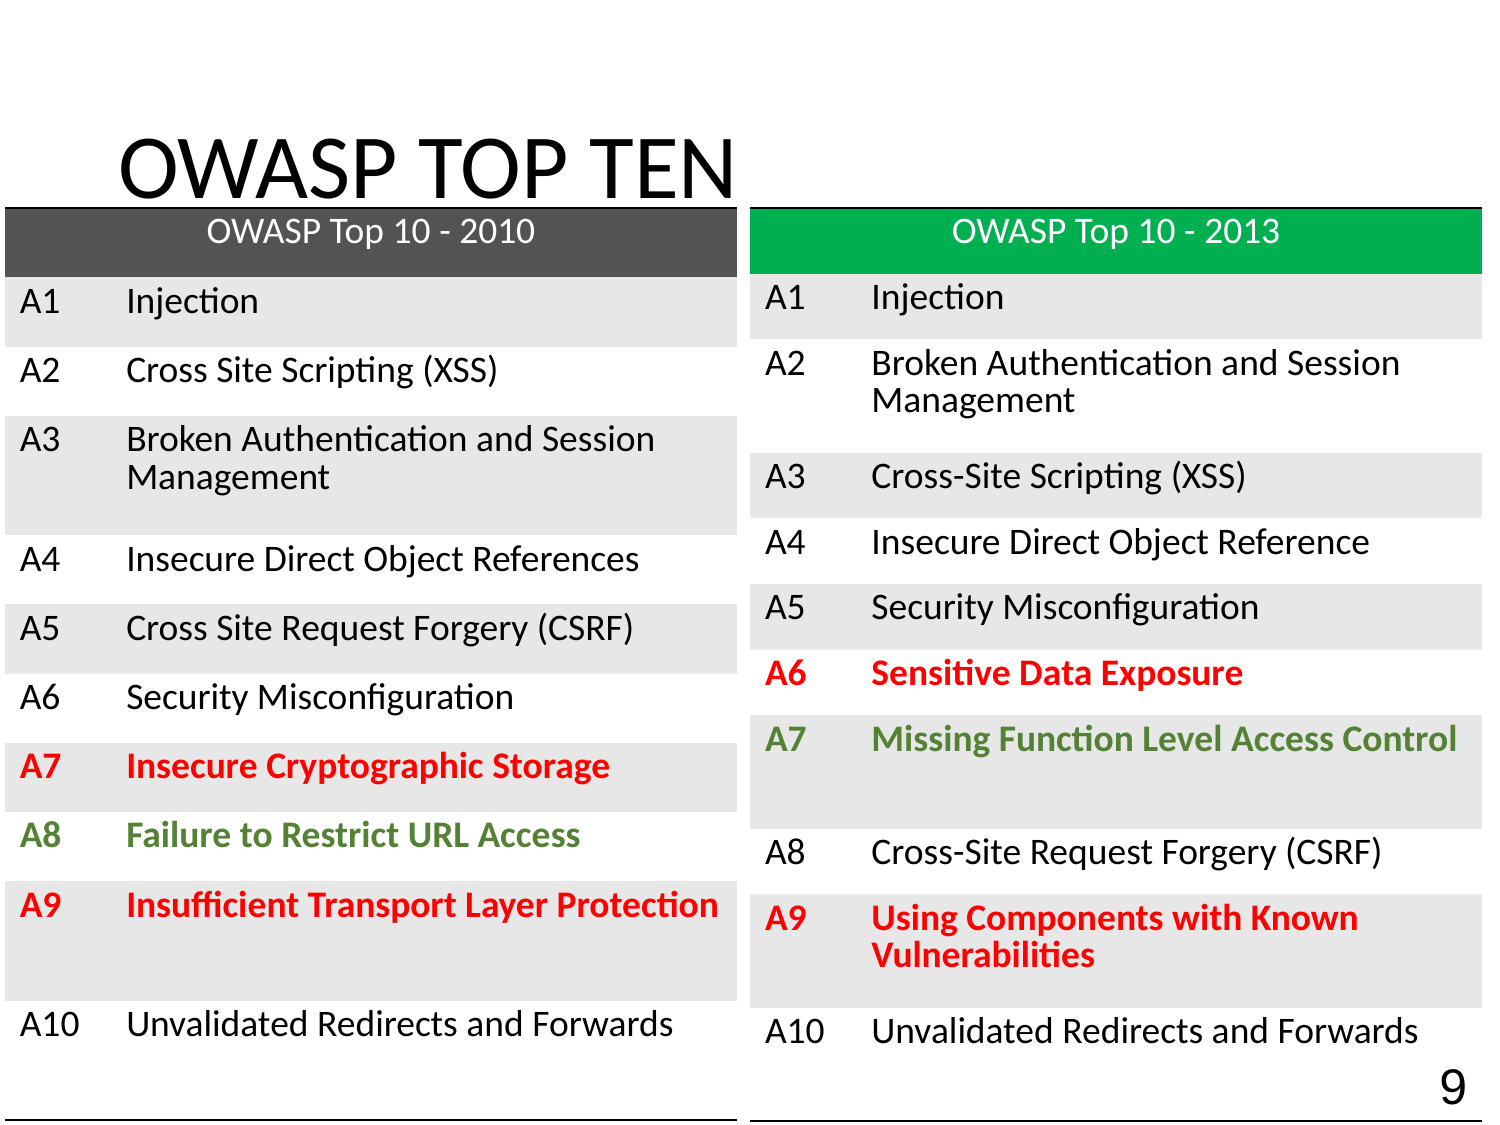

# OWASP TOP TEN
| OWASP Top 10 - 2013 |  |
| --- | --- |
| A1 | Injection |
| A2 | Broken Authentication and Session Management |
| A3 | Cross-Site Scripting (XSS) |
| A4 | Insecure Direct Object Reference |
| A5 | Security Misconfiguration |
| A6 | Sensitive Data Exposure |
| A7 | Missing Function Level Access Control |
| A8 | Cross-Site Request Forgery (CSRF) |
| A9 | Using Components with Known Vulnerabilities |
| A10 | Unvalidated Redirects and Forwards |
| OWASP Top 10 - 2010 |  |
| --- | --- |
| A1 | Injection |
| A2 | Cross Site Scripting (XSS) |
| A3 | Broken Authentication and Session Management |
| A4 | Insecure Direct Object References |
| A5 | Cross Site Request Forgery (CSRF) |
| A6 | Security Misconfiguration |
| A7 | Insecure Cryptographic Storage |
| A8 | Failure to Restrict URL Access |
| A9 | Insufficient Transport Layer Protection |
| A10 | Unvalidated Redirects and Forwards |
9
9